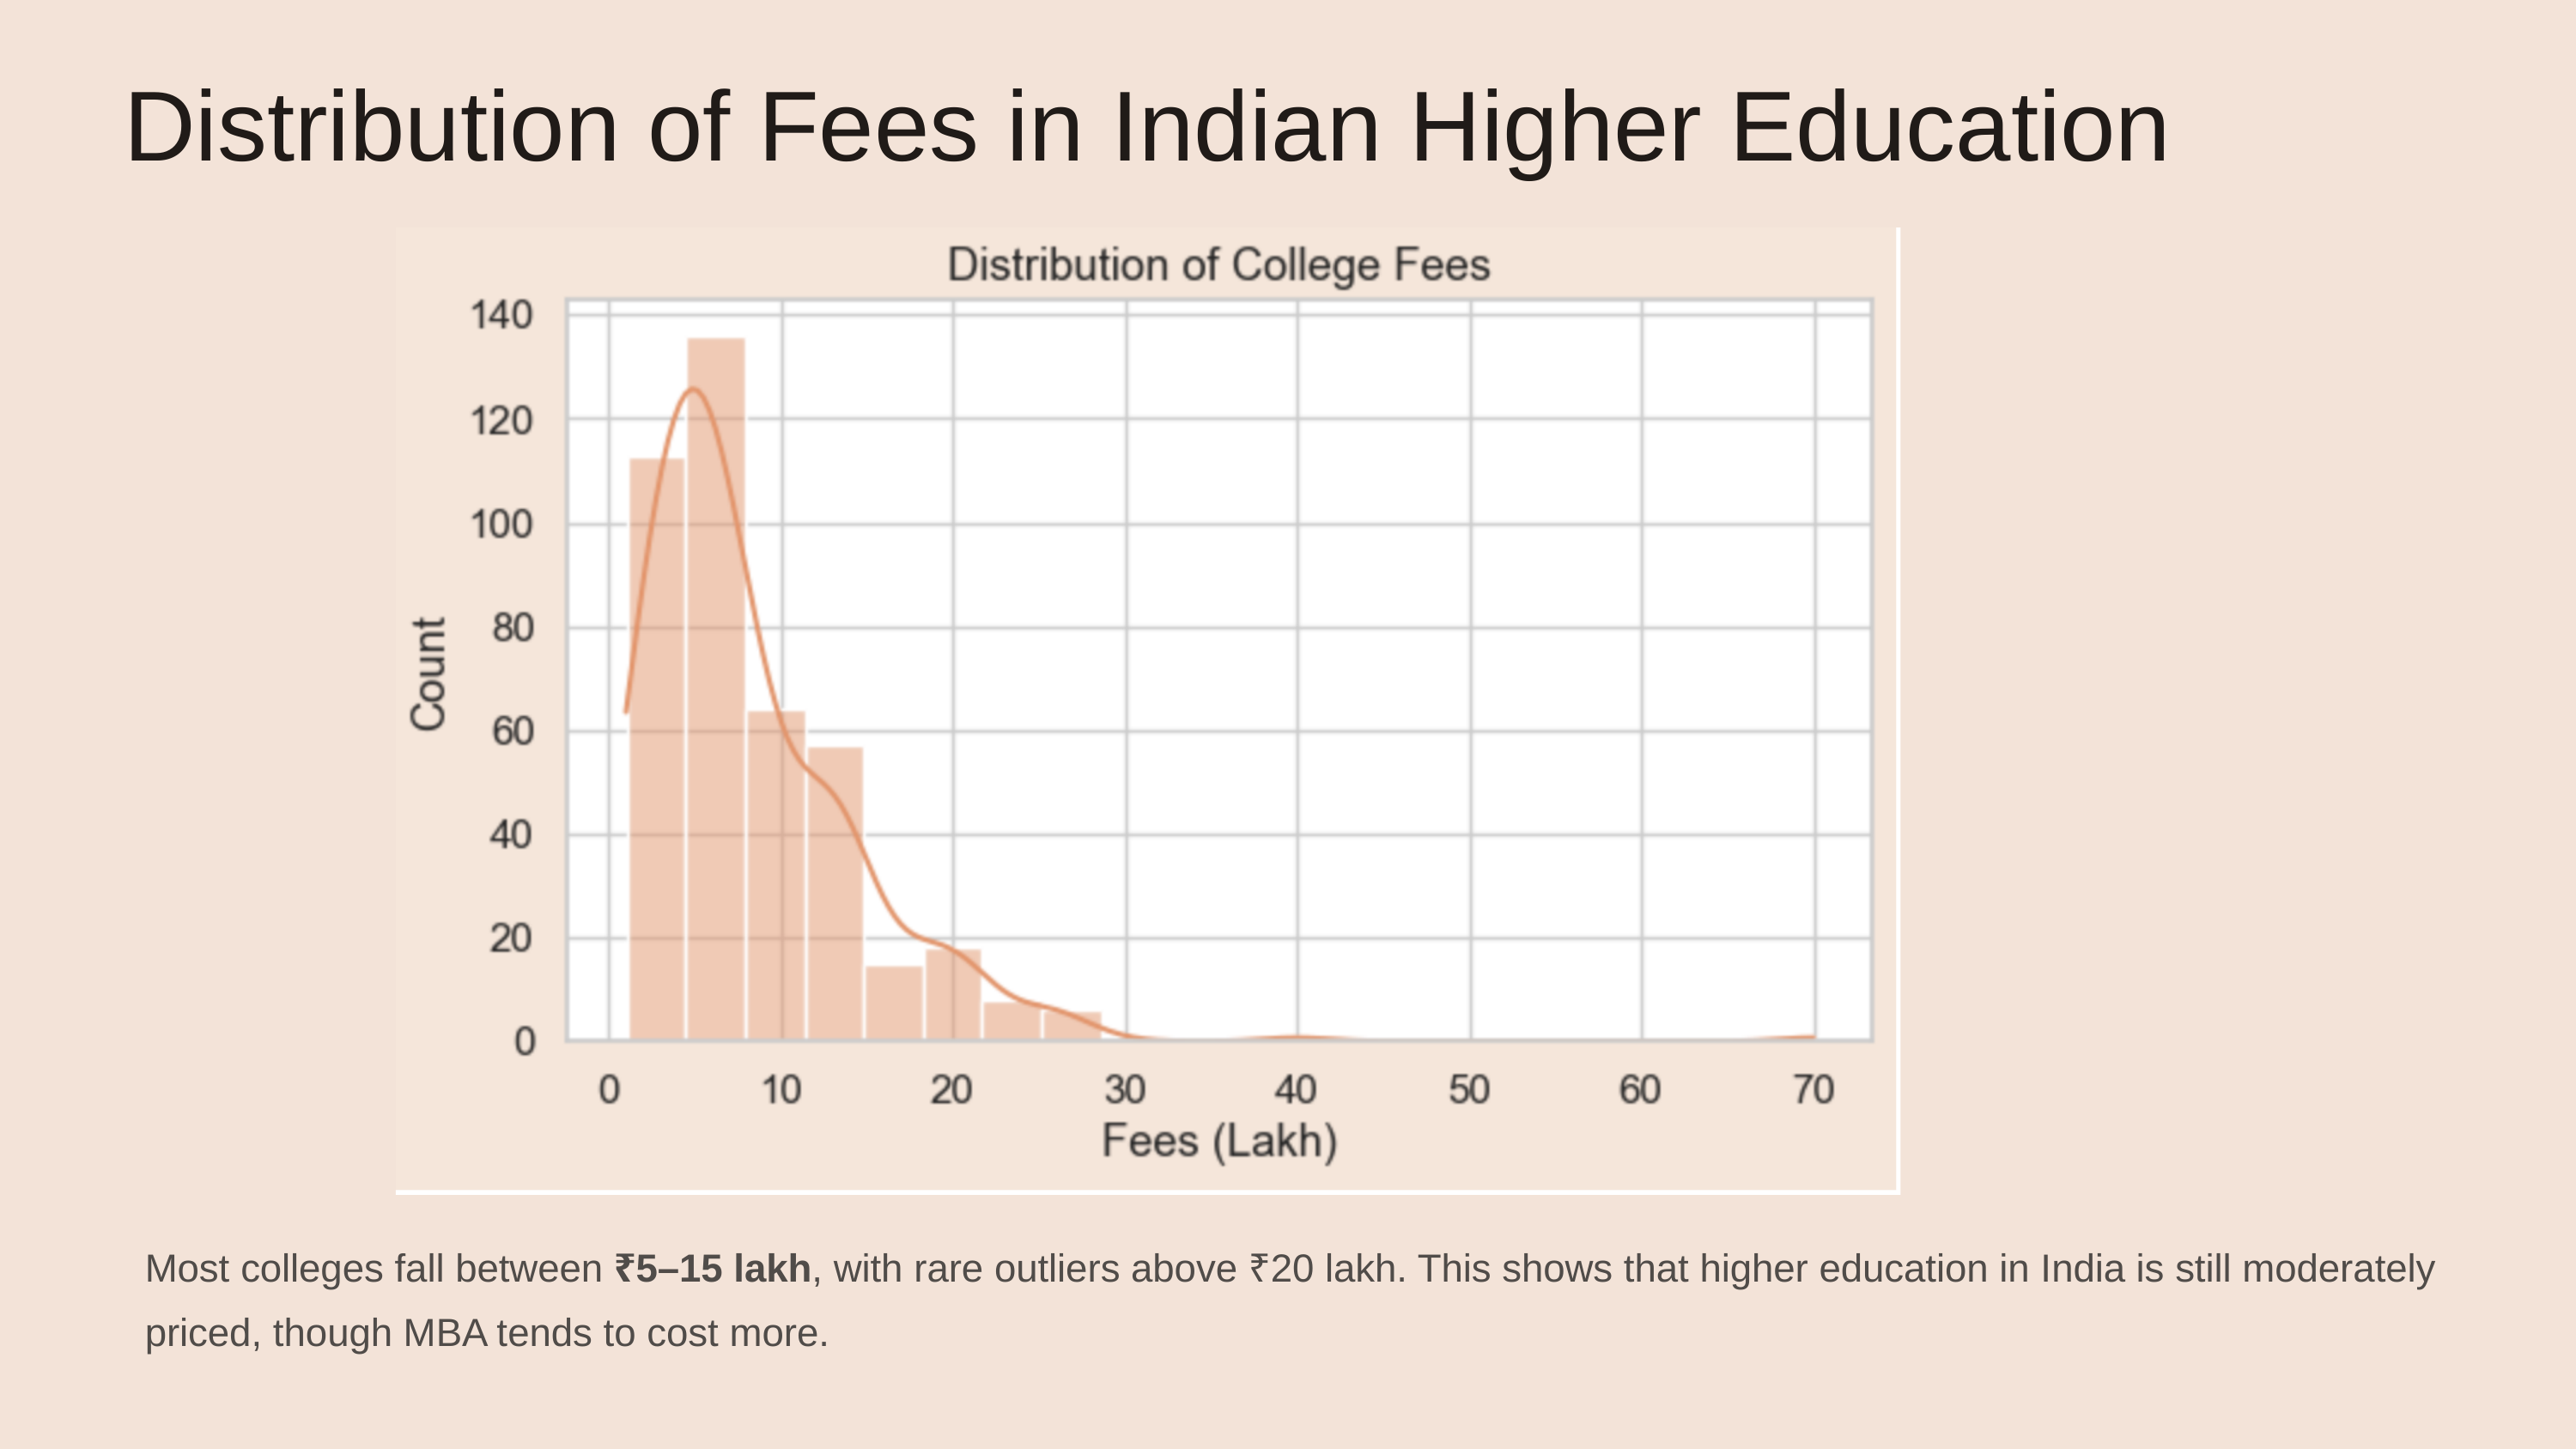

Distribution of Fees in Indian Higher Education

Most colleges fall between ₹5–15 lakh, with rare outliers above ₹20 lakh. This shows that higher education in India is still moderately priced, though MBA tends to cost more.